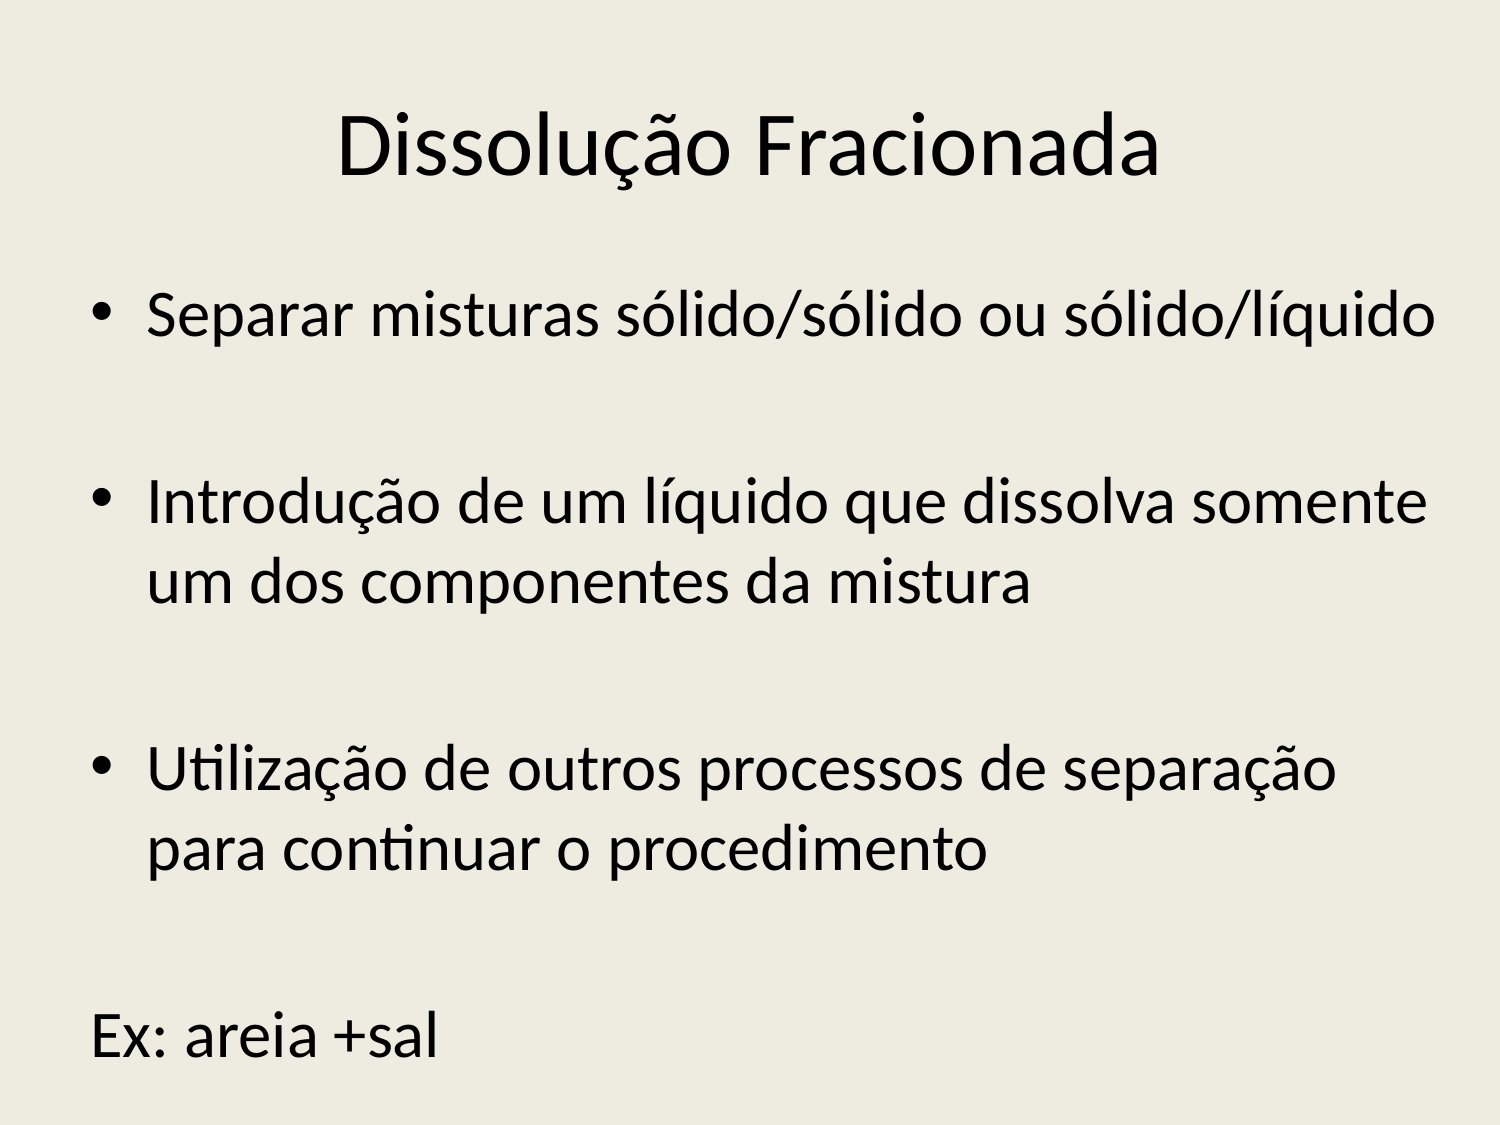

# Dissolução Fracionada
Separar misturas sólido/sólido ou sólido/líquido

Introdução de um líquido que dissolva somente um dos componentes da mistura

Utilização de outros processos de separação para continuar o procedimento

Ex: areia +sal